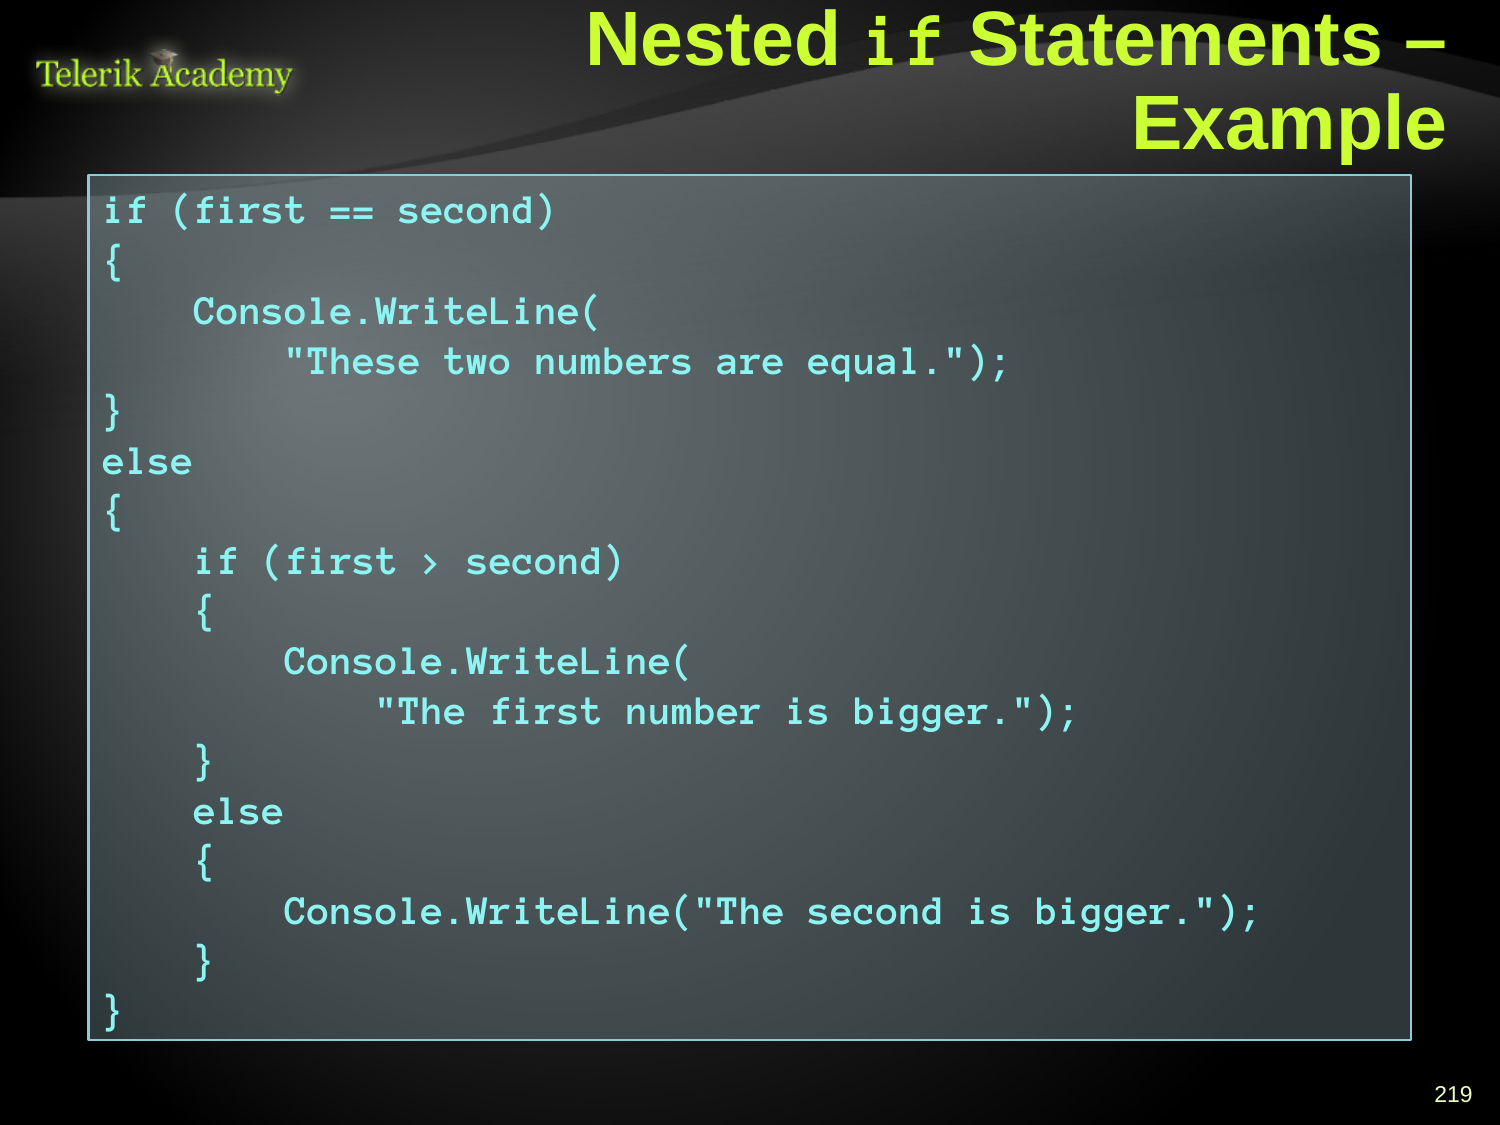

# Nested if Statements – Example
if (first == second)
{
    Console.WriteLine(
        "These two numbers are equal.");
}
else
{
    if (first > second)
    {
        Console.WriteLine(
            "The first number is bigger.");
    }
    else
    {
        Console.WriteLine("The second is bigger.");
    }
}
219